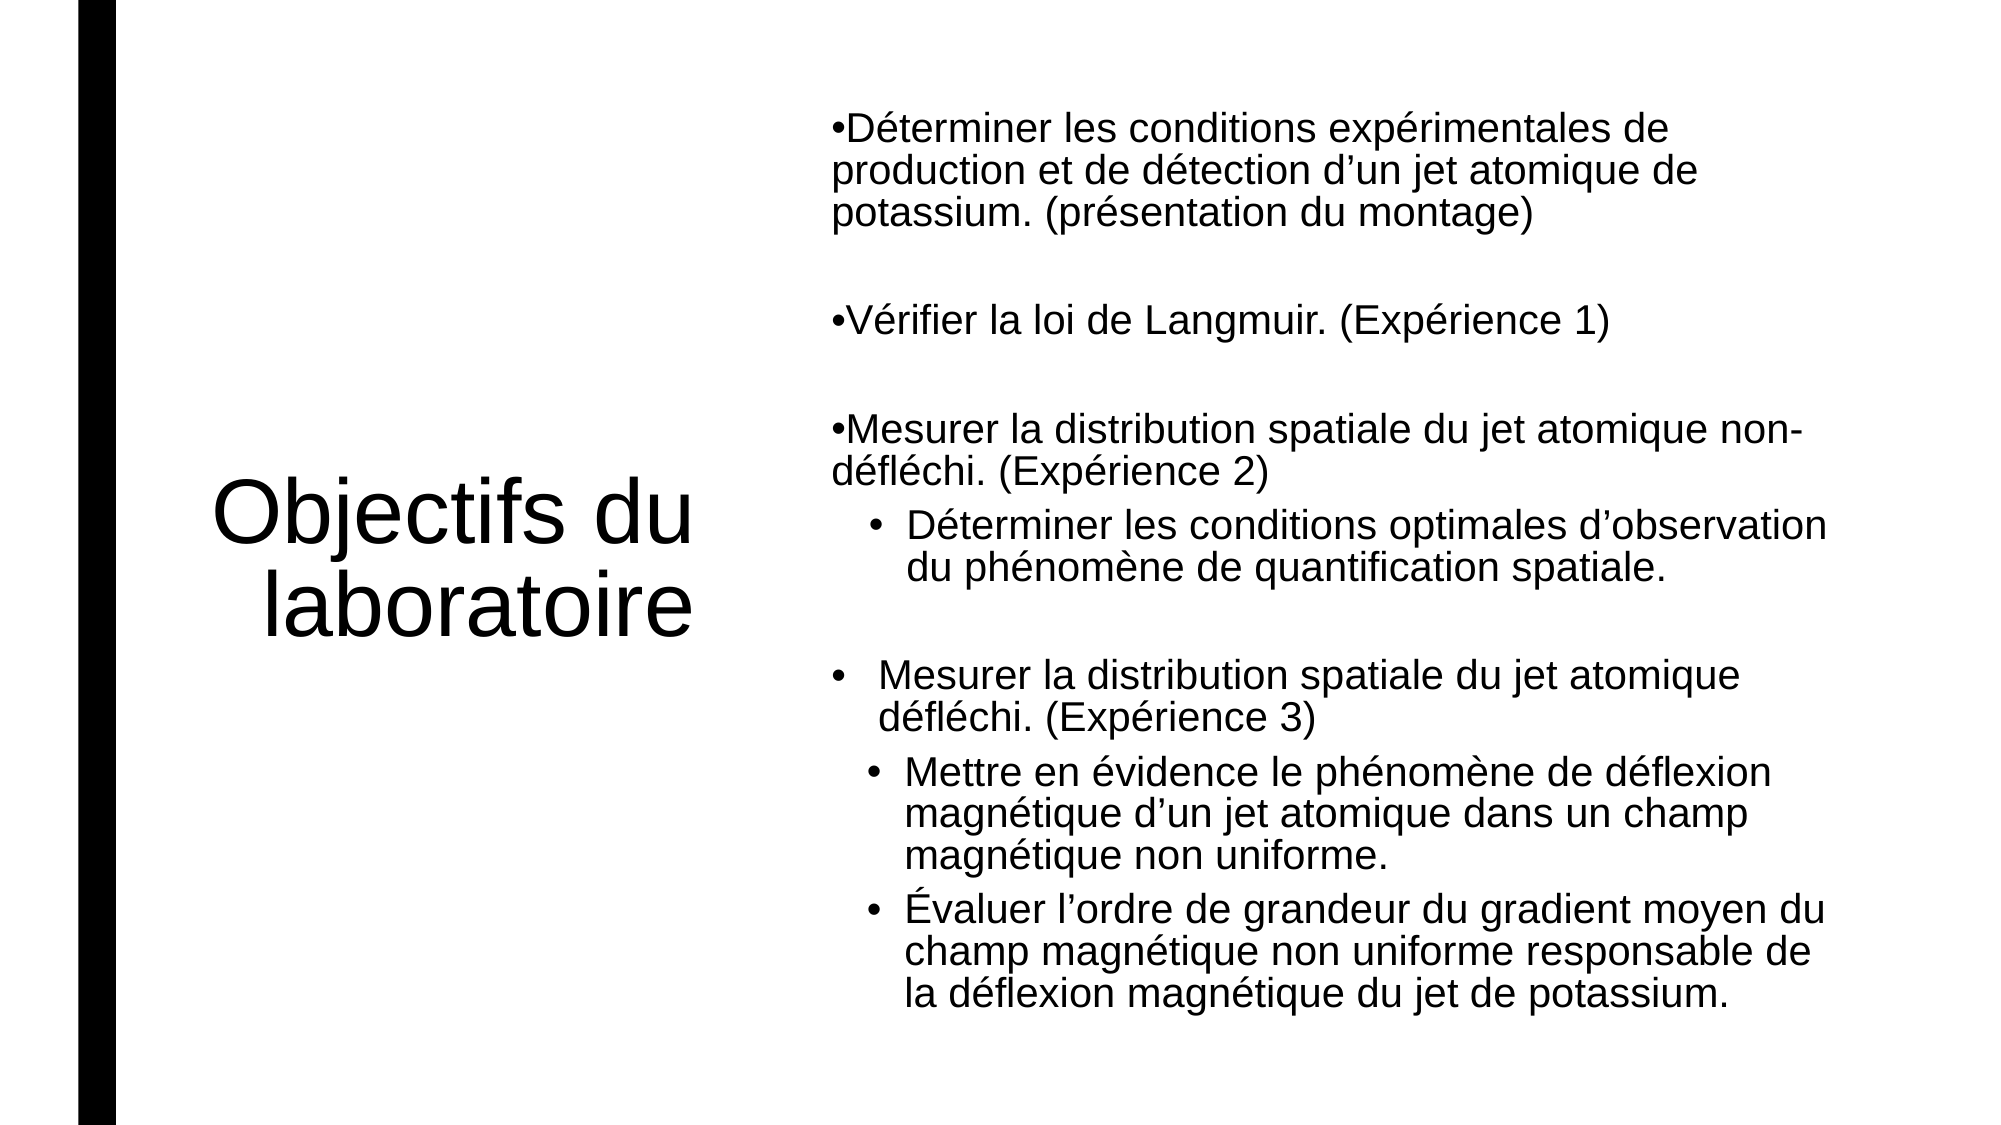

Déterminer les conditions expérimentales de production et de détection d’un jet atomique de potassium. (présentation du montage)

Vérifier la loi de Langmuir. (Expérience 1)

Mesurer la distribution spatiale du jet atomique non-défléchi. (Expérience 2)
Déterminer les conditions optimales d’observation du phénomène de quantification spatiale.

Mesurer la distribution spatiale du jet atomique défléchi. (Expérience 3)
Mettre en évidence le phénomène de déflexion magnétique d’un jet atomique dans un champ magnétique non uniforme.
Évaluer l’ordre de grandeur du gradient moyen du champ magnétique non uniforme responsable de la déflexion magnétique du jet de potassium.
Objectifs du laboratoire